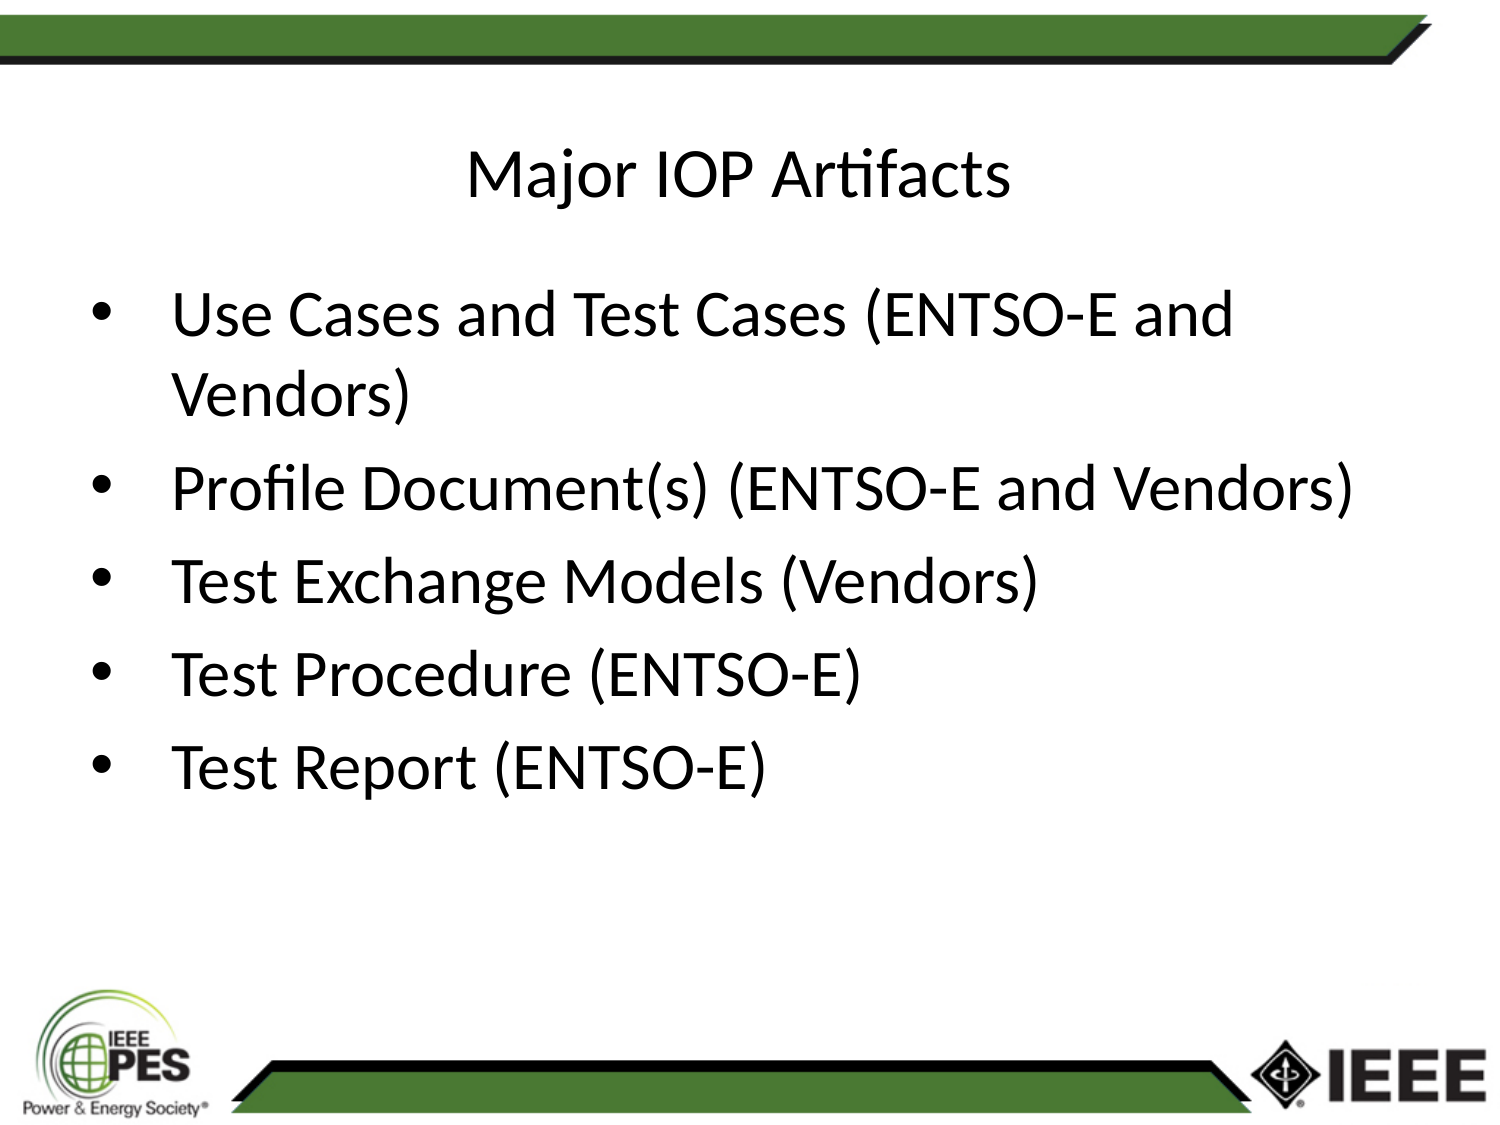

# Major IOP Artifacts
Use Cases and Test Cases (ENTSO-E and Vendors)
Profile Document(s) (ENTSO-E and Vendors)
Test Exchange Models (Vendors)
Test Procedure (ENTSO-E)
Test Report (ENTSO-E)